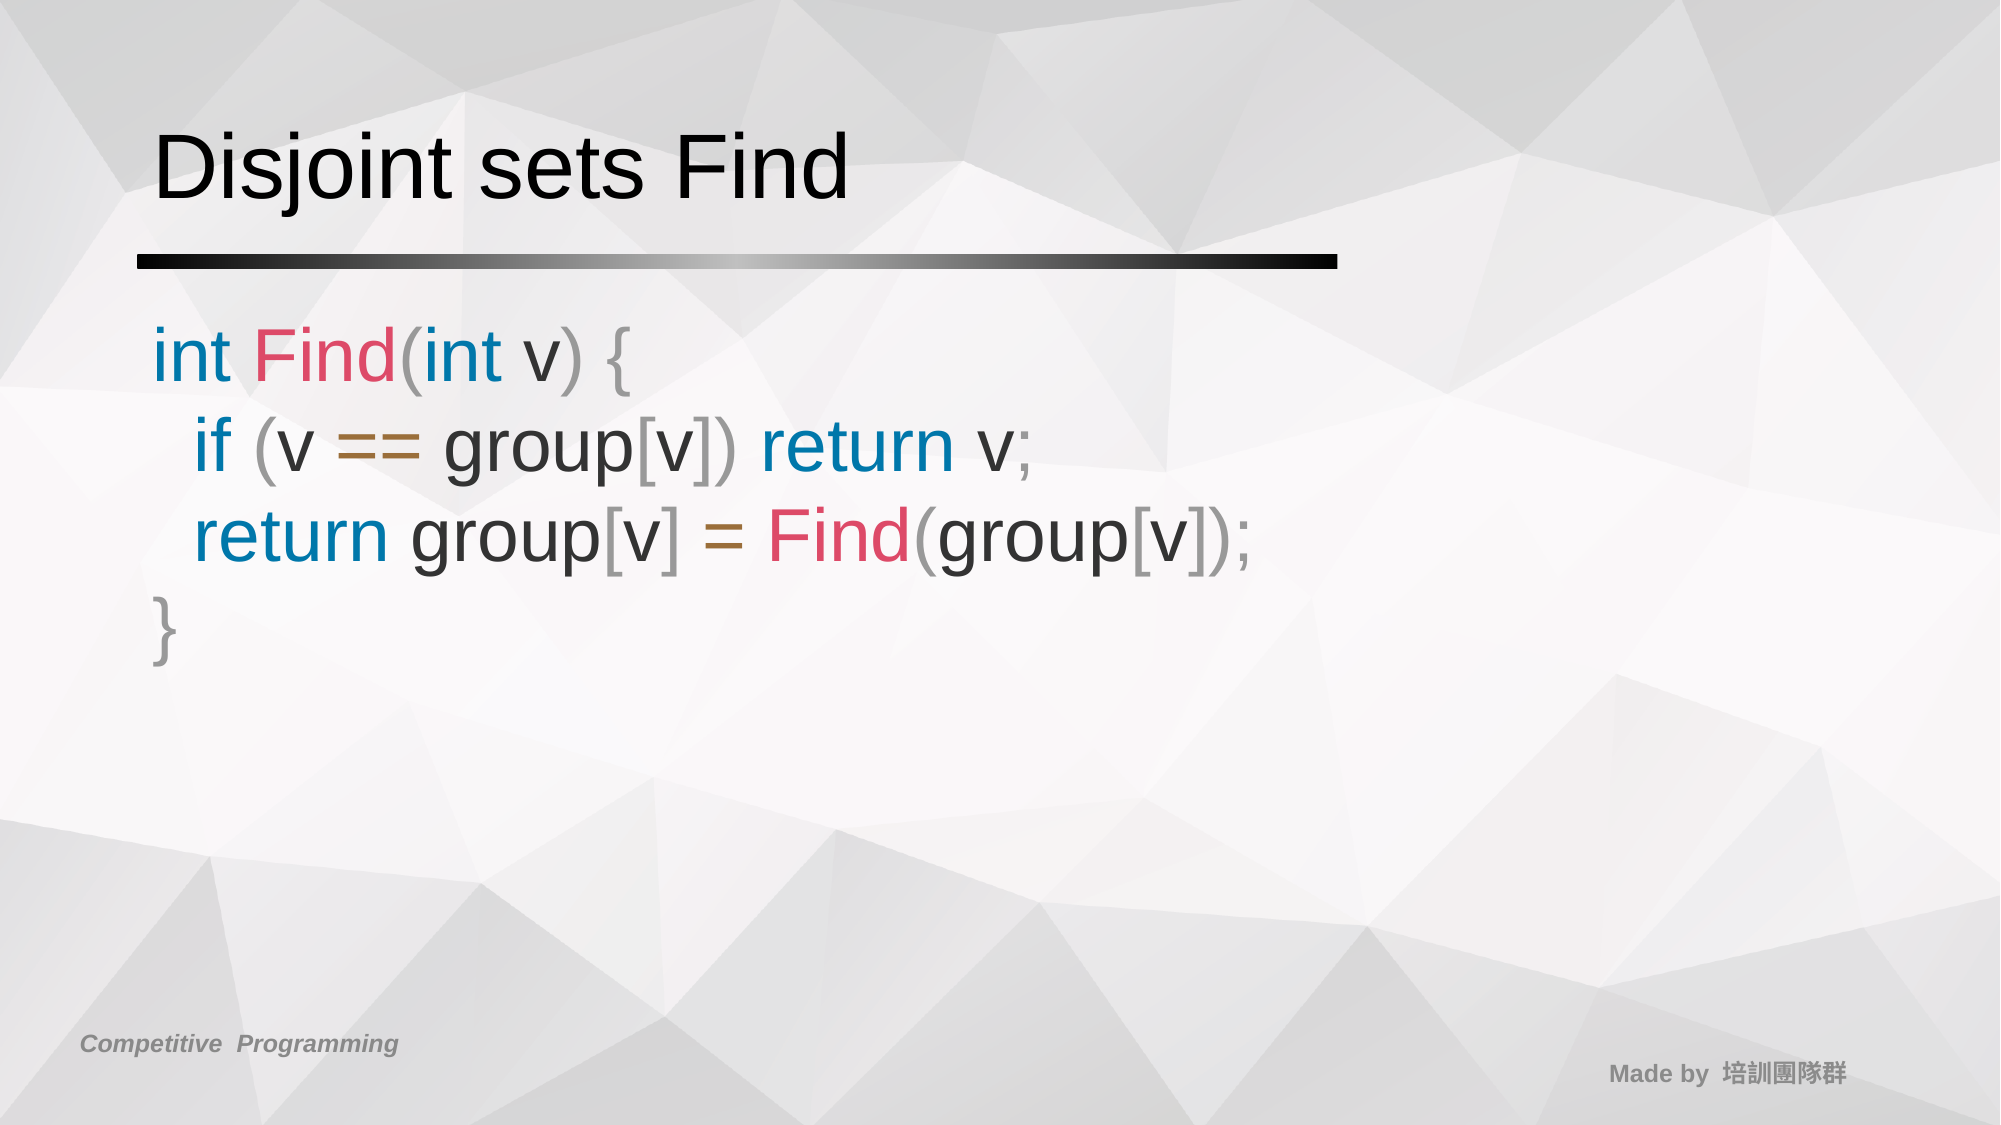

# Disjoint sets Find
int Find(int v) {
  if (v == group[v]) return v;
  return group[v] = Find(group[v]);
}